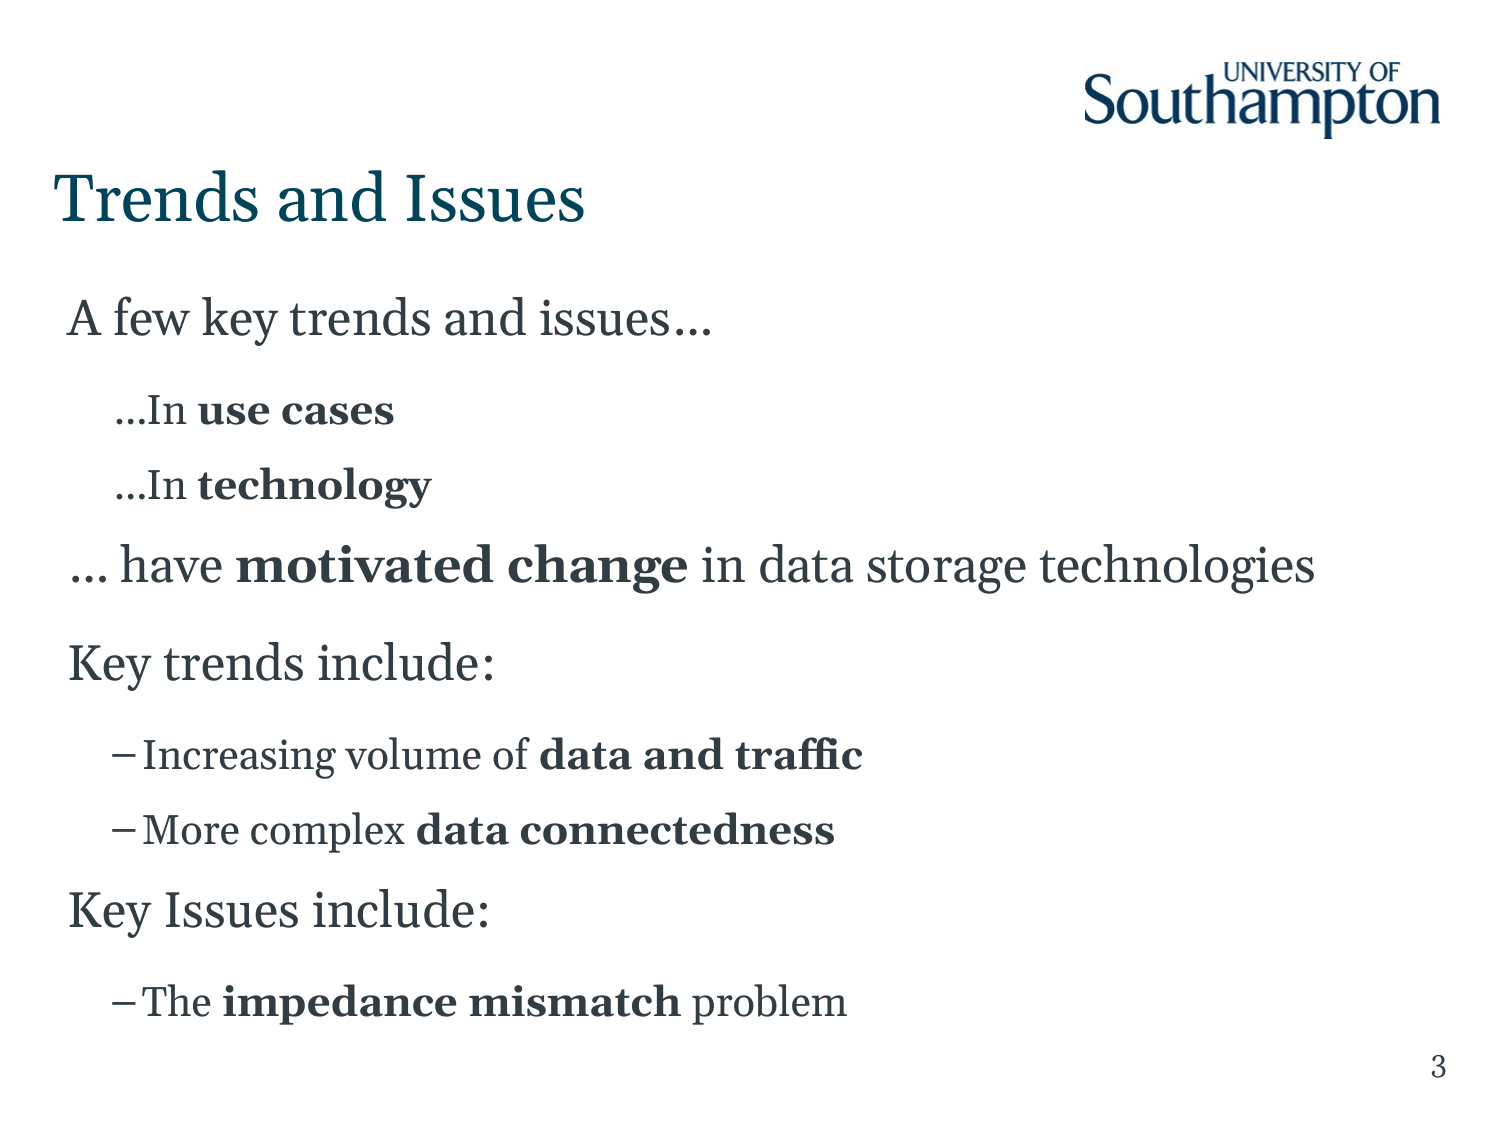

# Trends and Issues
A few key trends and issues…
…In use cases
…In technology
… have motivated change in data storage technologies
Key trends include:
Increasing volume of data and traffic
More complex data connectedness
Key Issues include:
The impedance mismatch problem
3